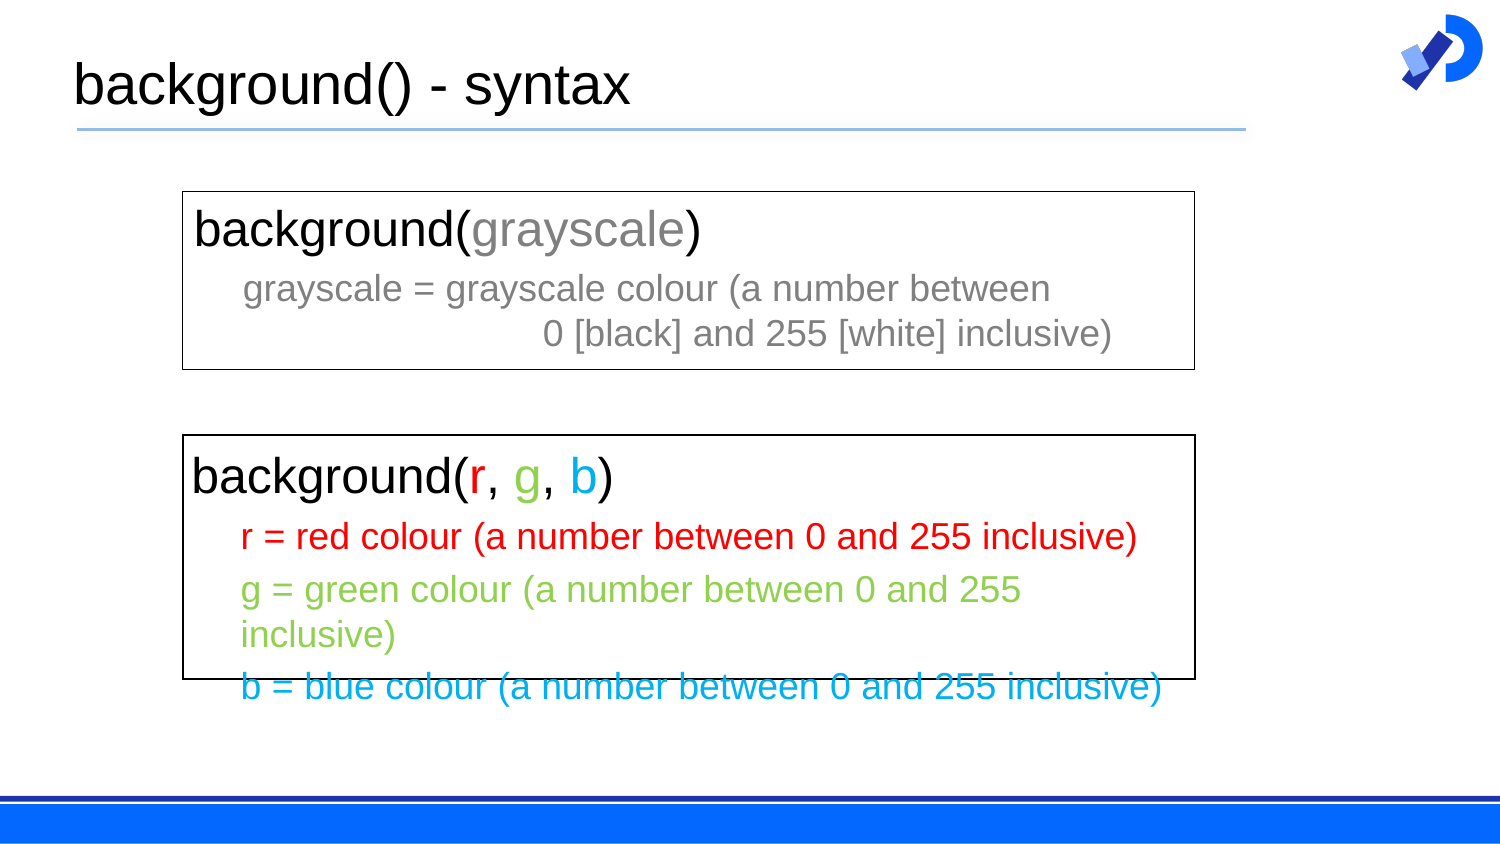

# background() - syntax
background(grayscale)
grayscale = grayscale colour (a number between
		0 [black] and 255 [white] inclusive)
background(r, g, b)
r = red colour (a number between 0 and 255 inclusive)
g = green colour (a number between 0 and 255 inclusive)
b = blue colour (a number between 0 and 255 inclusive)